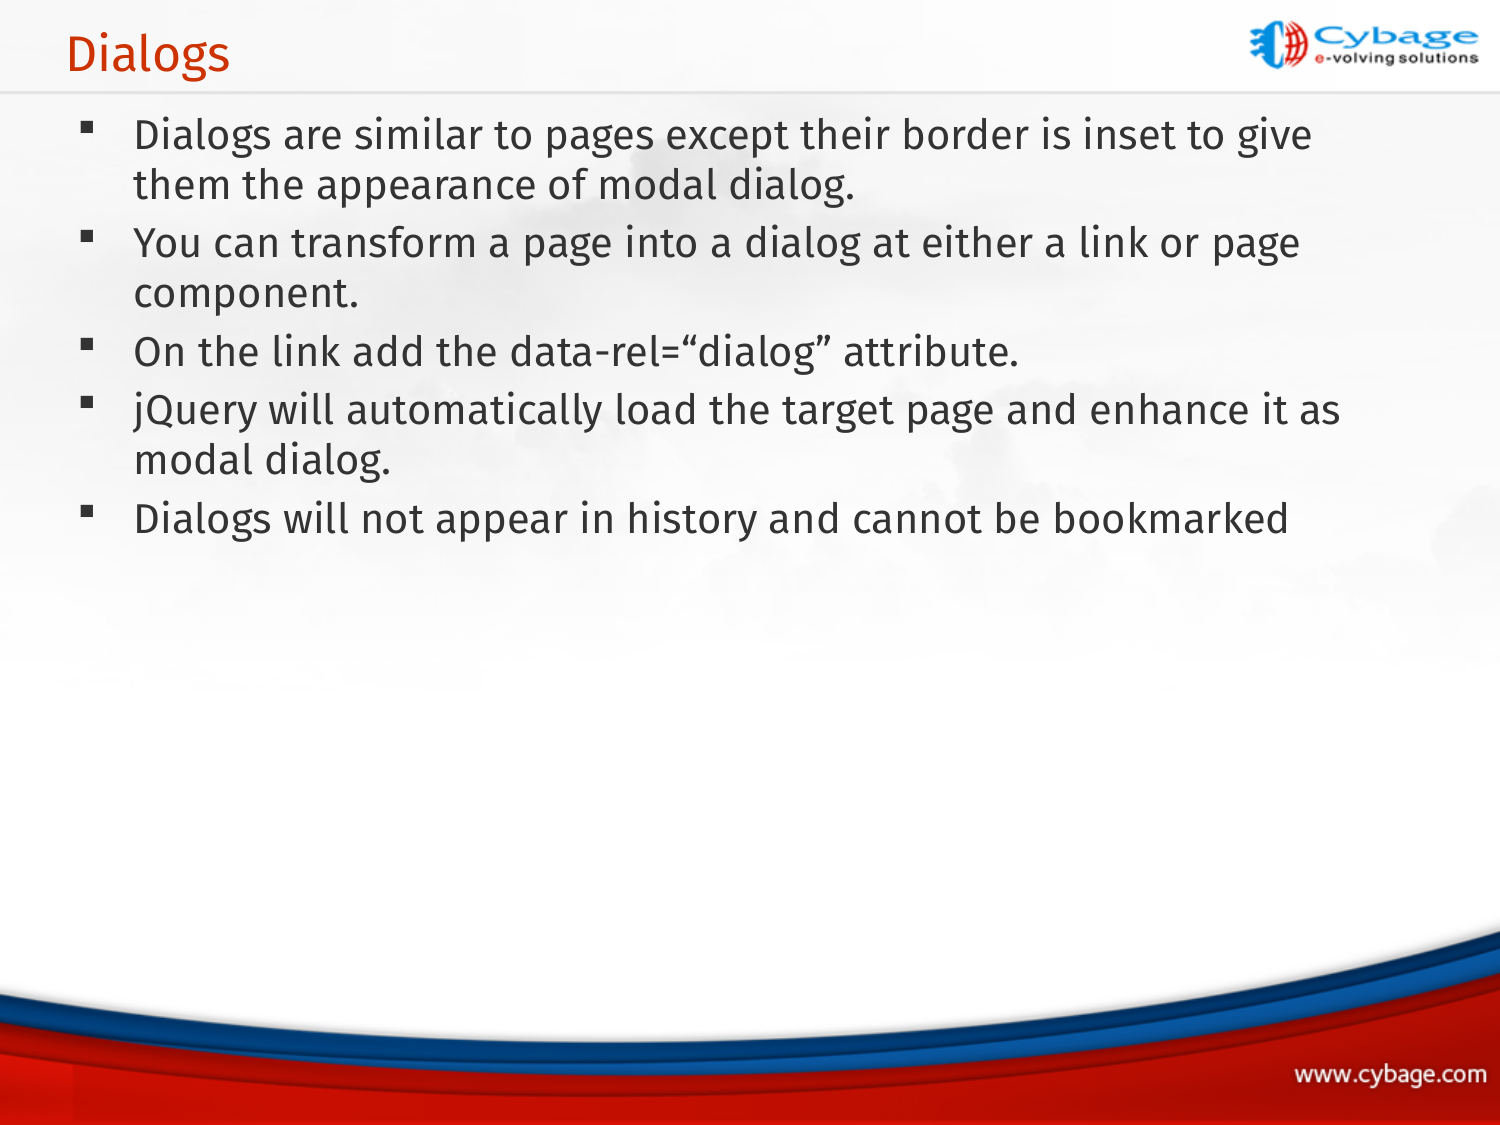

# Dialogs
Dialogs are similar to pages except their border is inset to give them the appearance of modal dialog.
You can transform a page into a dialog at either a link or page component.
On the link add the data-rel=“dialog” attribute.
jQuery will automatically load the target page and enhance it as modal dialog.
Dialogs will not appear in history and cannot be bookmarked